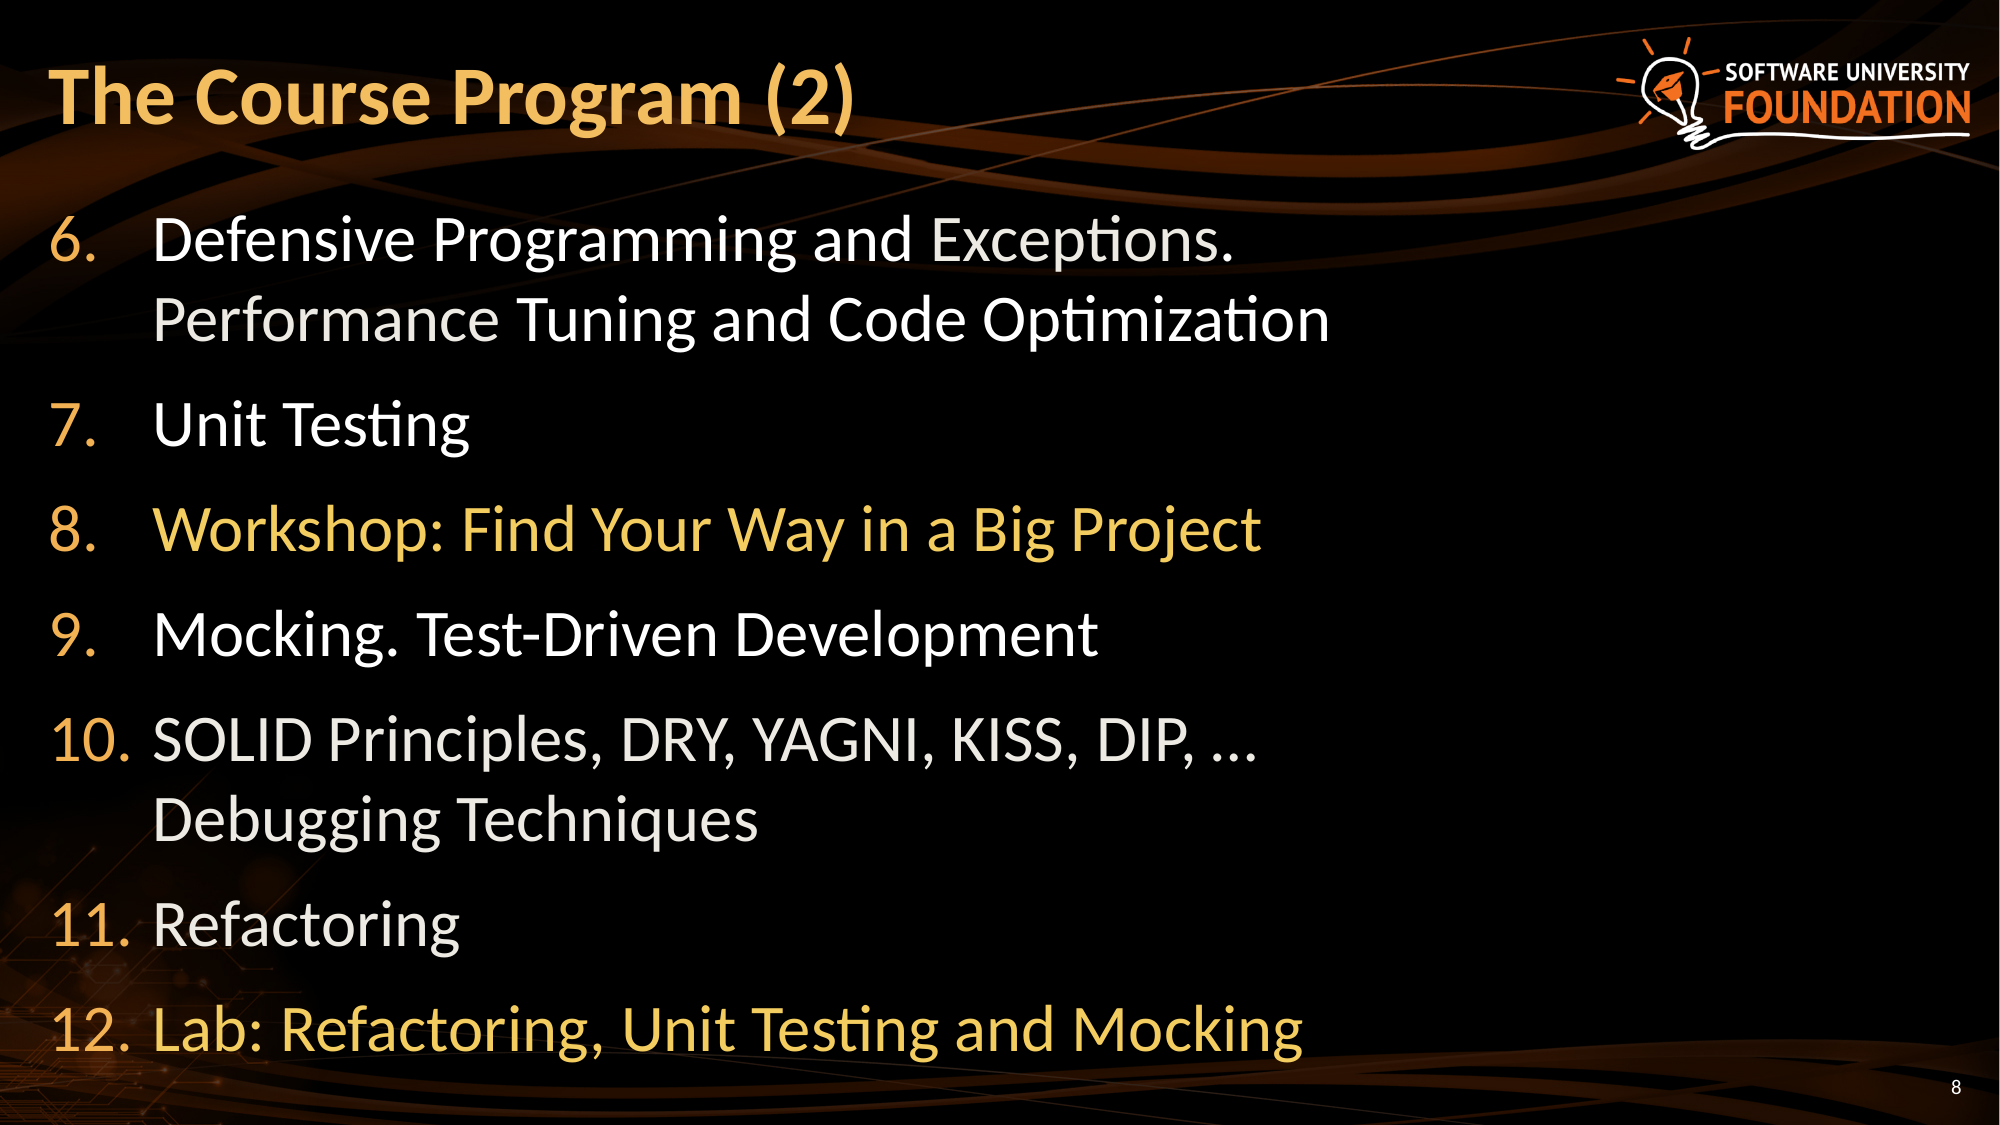

# The Course Program (2)
Defensive Programming and Exceptions.
Performance Tuning and Code Optimization
Unit Testing
Workshop: Find Your Way in a Big Project
Mocking. Test-Driven Development
SOLID Principles, DRY, YAGNI, KISS, DIP, …
Debugging Techniques
Refactoring
Lab: Refactoring, Unit Testing and Mocking
8